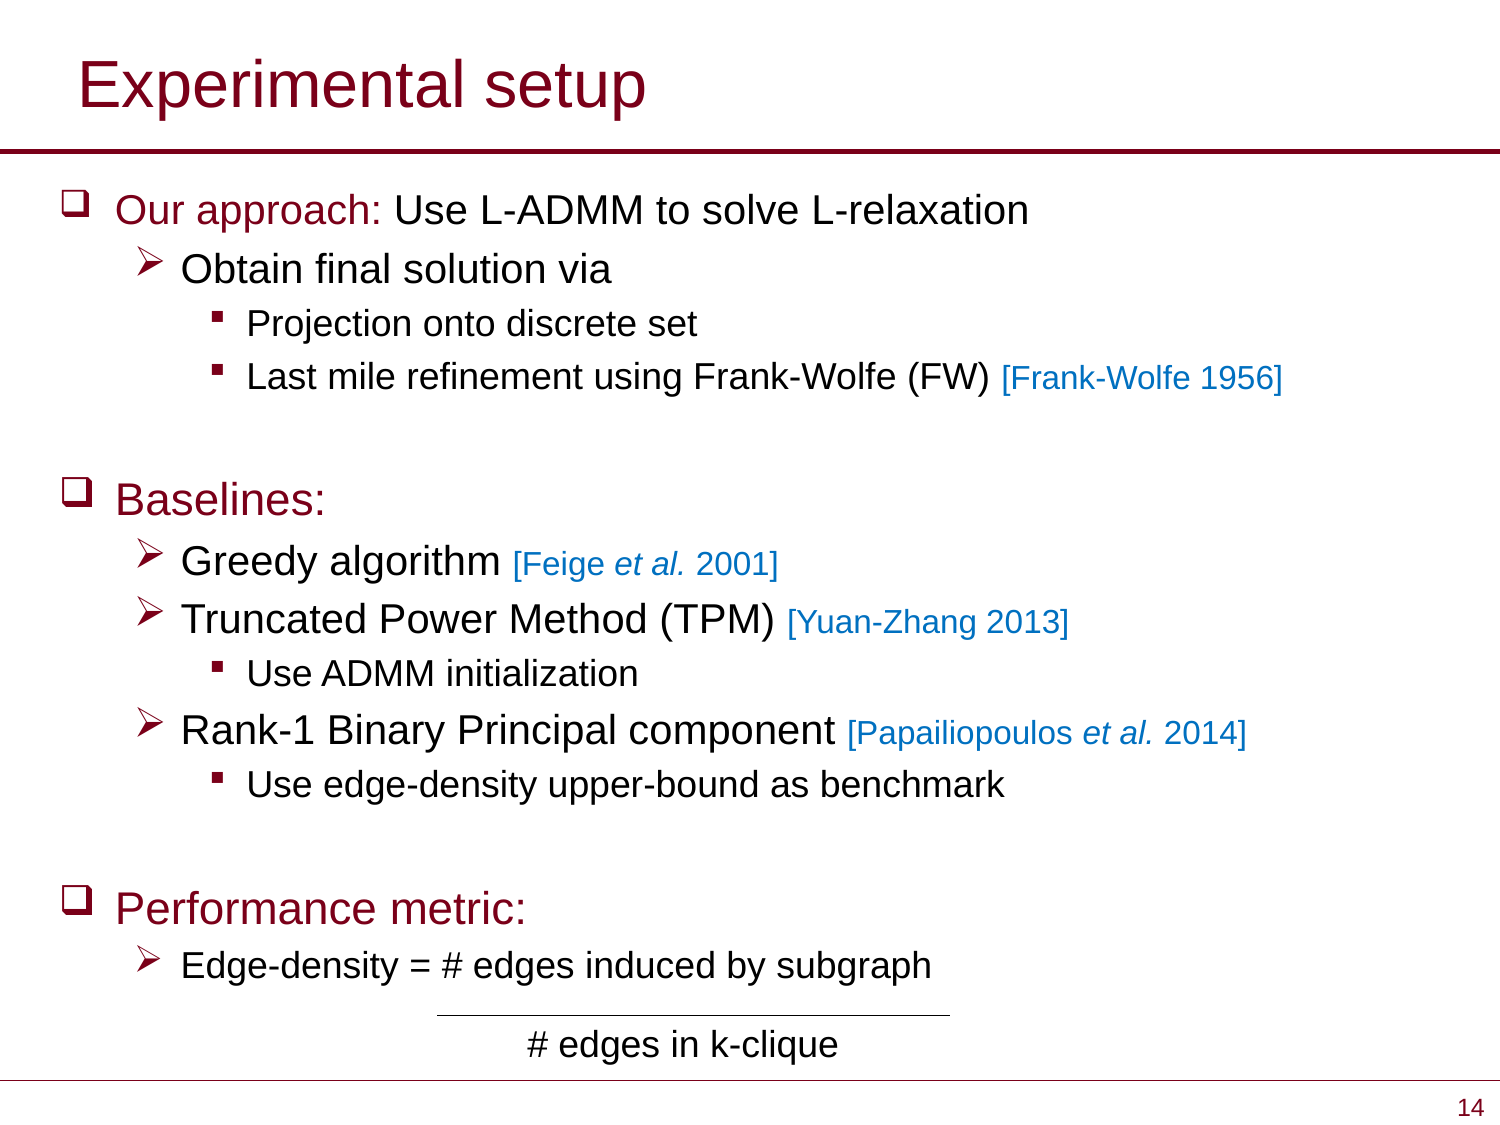

# Experimental setup

Our approach: Use L-ADMM to solve L-relaxation
Obtain final solution via
Projection onto discrete set
Last mile refinement using Frank-Wolfe (FW) [Frank-Wolfe 1956]

Baselines:
Greedy algorithm [Feige et al. 2001]
Truncated Power Method (TPM) [Yuan-Zhang 2013]
Use ADMM initialization
Rank-1 Binary Principal component [Papailiopoulos et al. 2014]
Use edge-density upper-bound as benchmark

Performance metric:
Edge-density = # edges induced by subgraph

# edges in k-clique
14